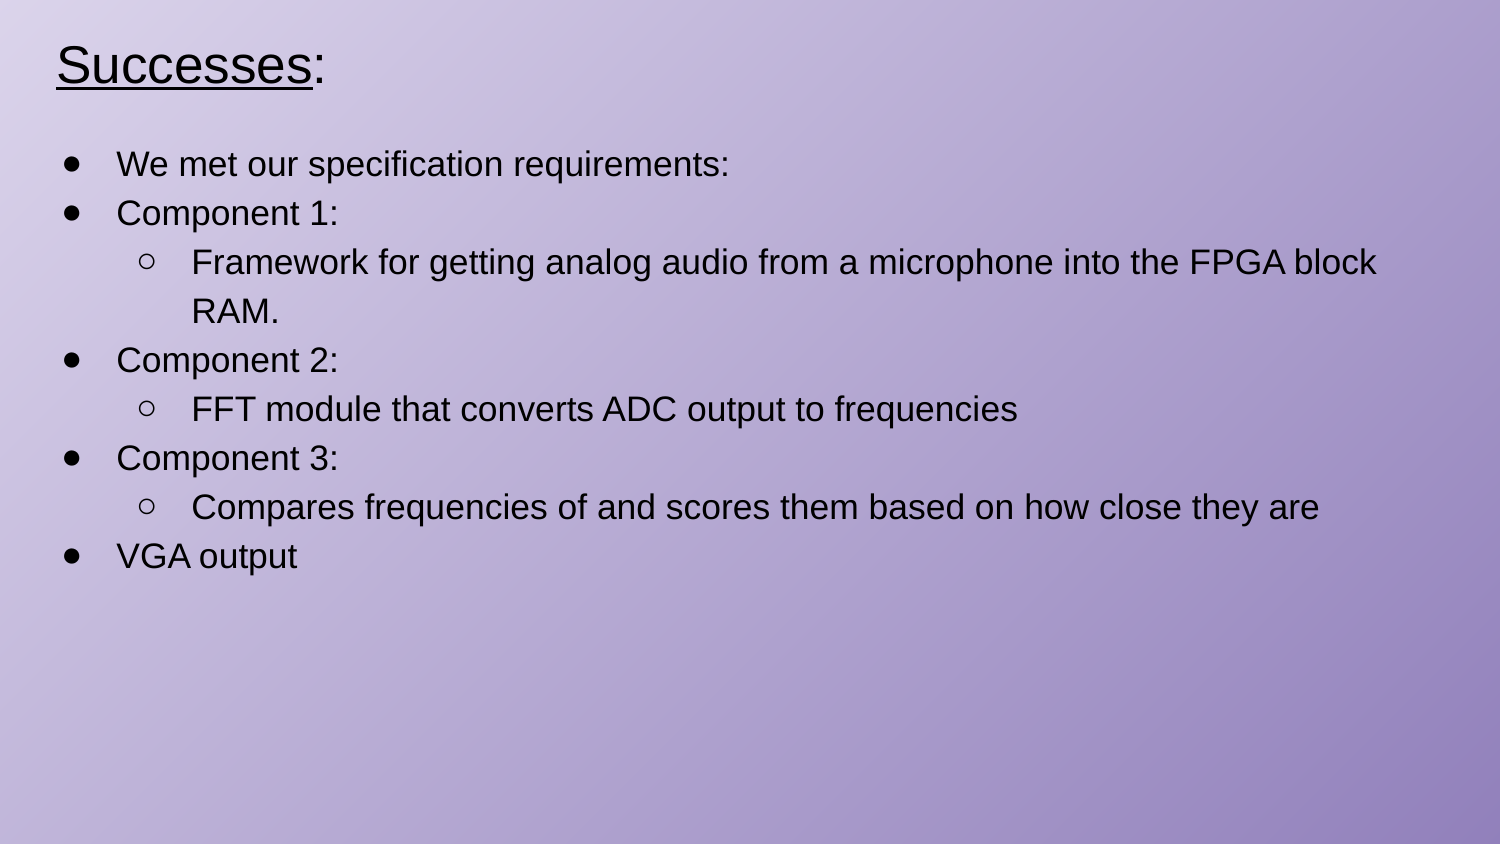

# Successes:
We met our specification requirements:
Component 1:
Framework for getting analog audio from a microphone into the FPGA block RAM.
Component 2:
FFT module that converts ADC output to frequencies
Component 3:
Compares frequencies of and scores them based on how close they are
VGA output